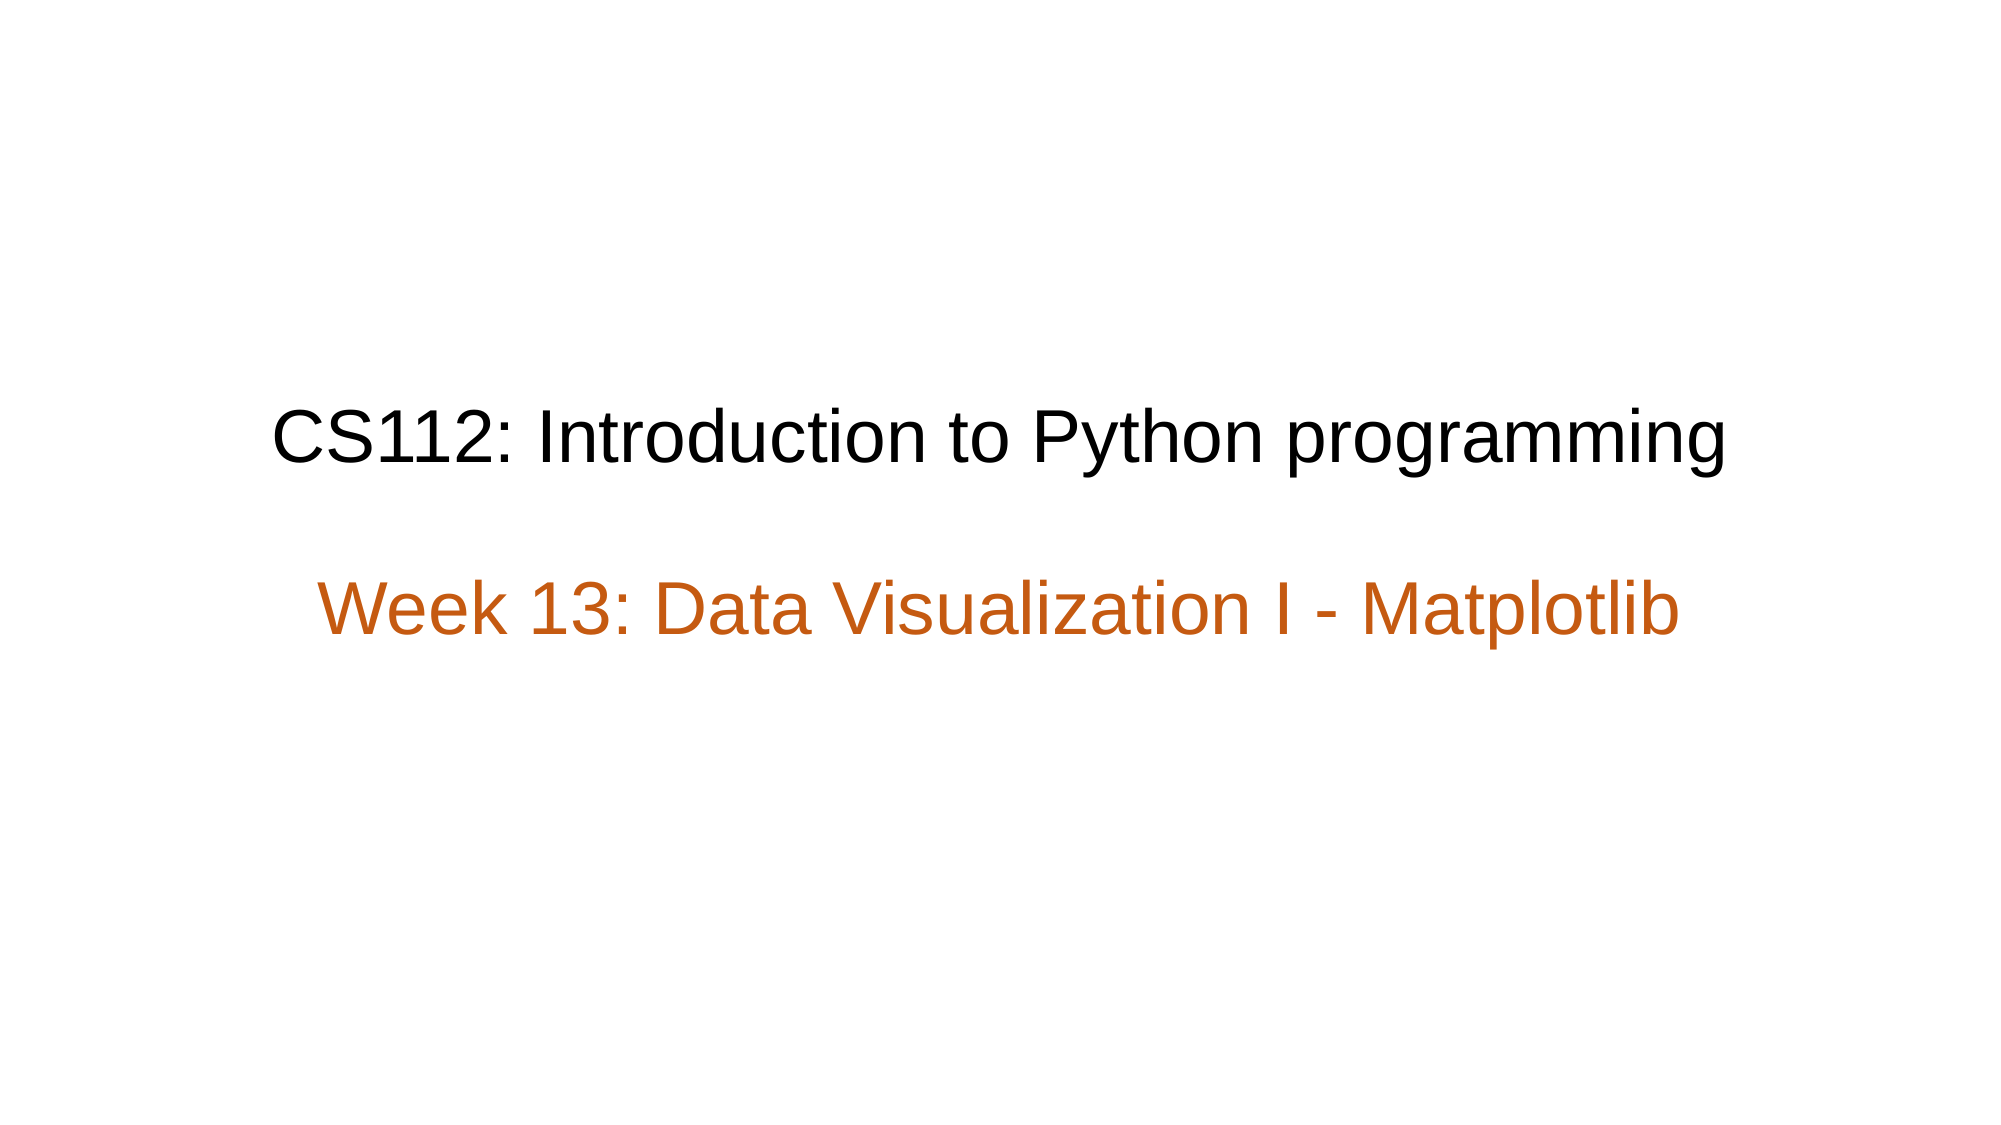

# CS112: Introduction to Python programming
Week 13: Data Visualization I - Matplotlib